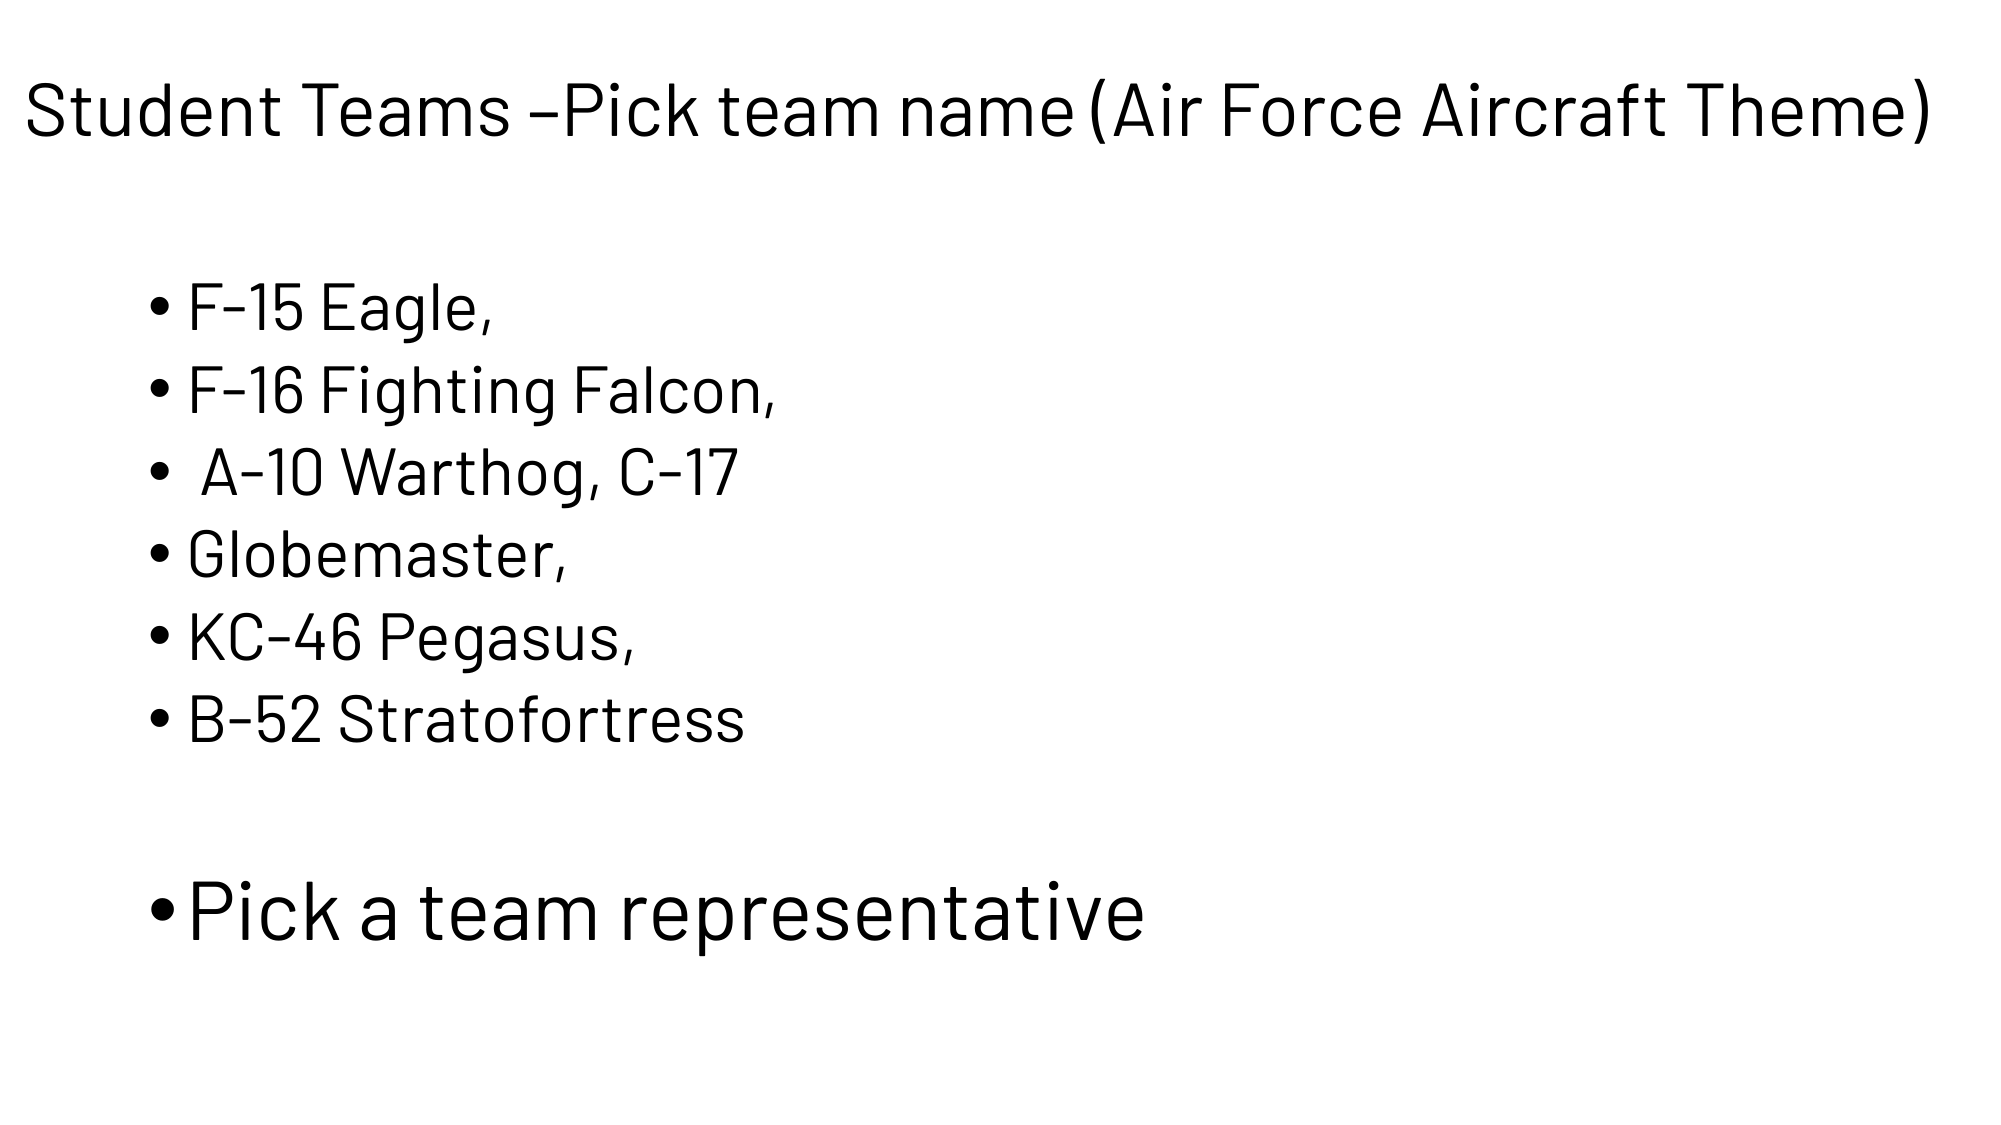

# Student Teams –Pick team name (Air Force Aircraft Theme)
F-15 Eagle,
F-16 Fighting Falcon,
 A-10 Warthog, C-17
Globemaster,
KC-46 Pegasus,
B-52 Stratofortress

Pick a team representative